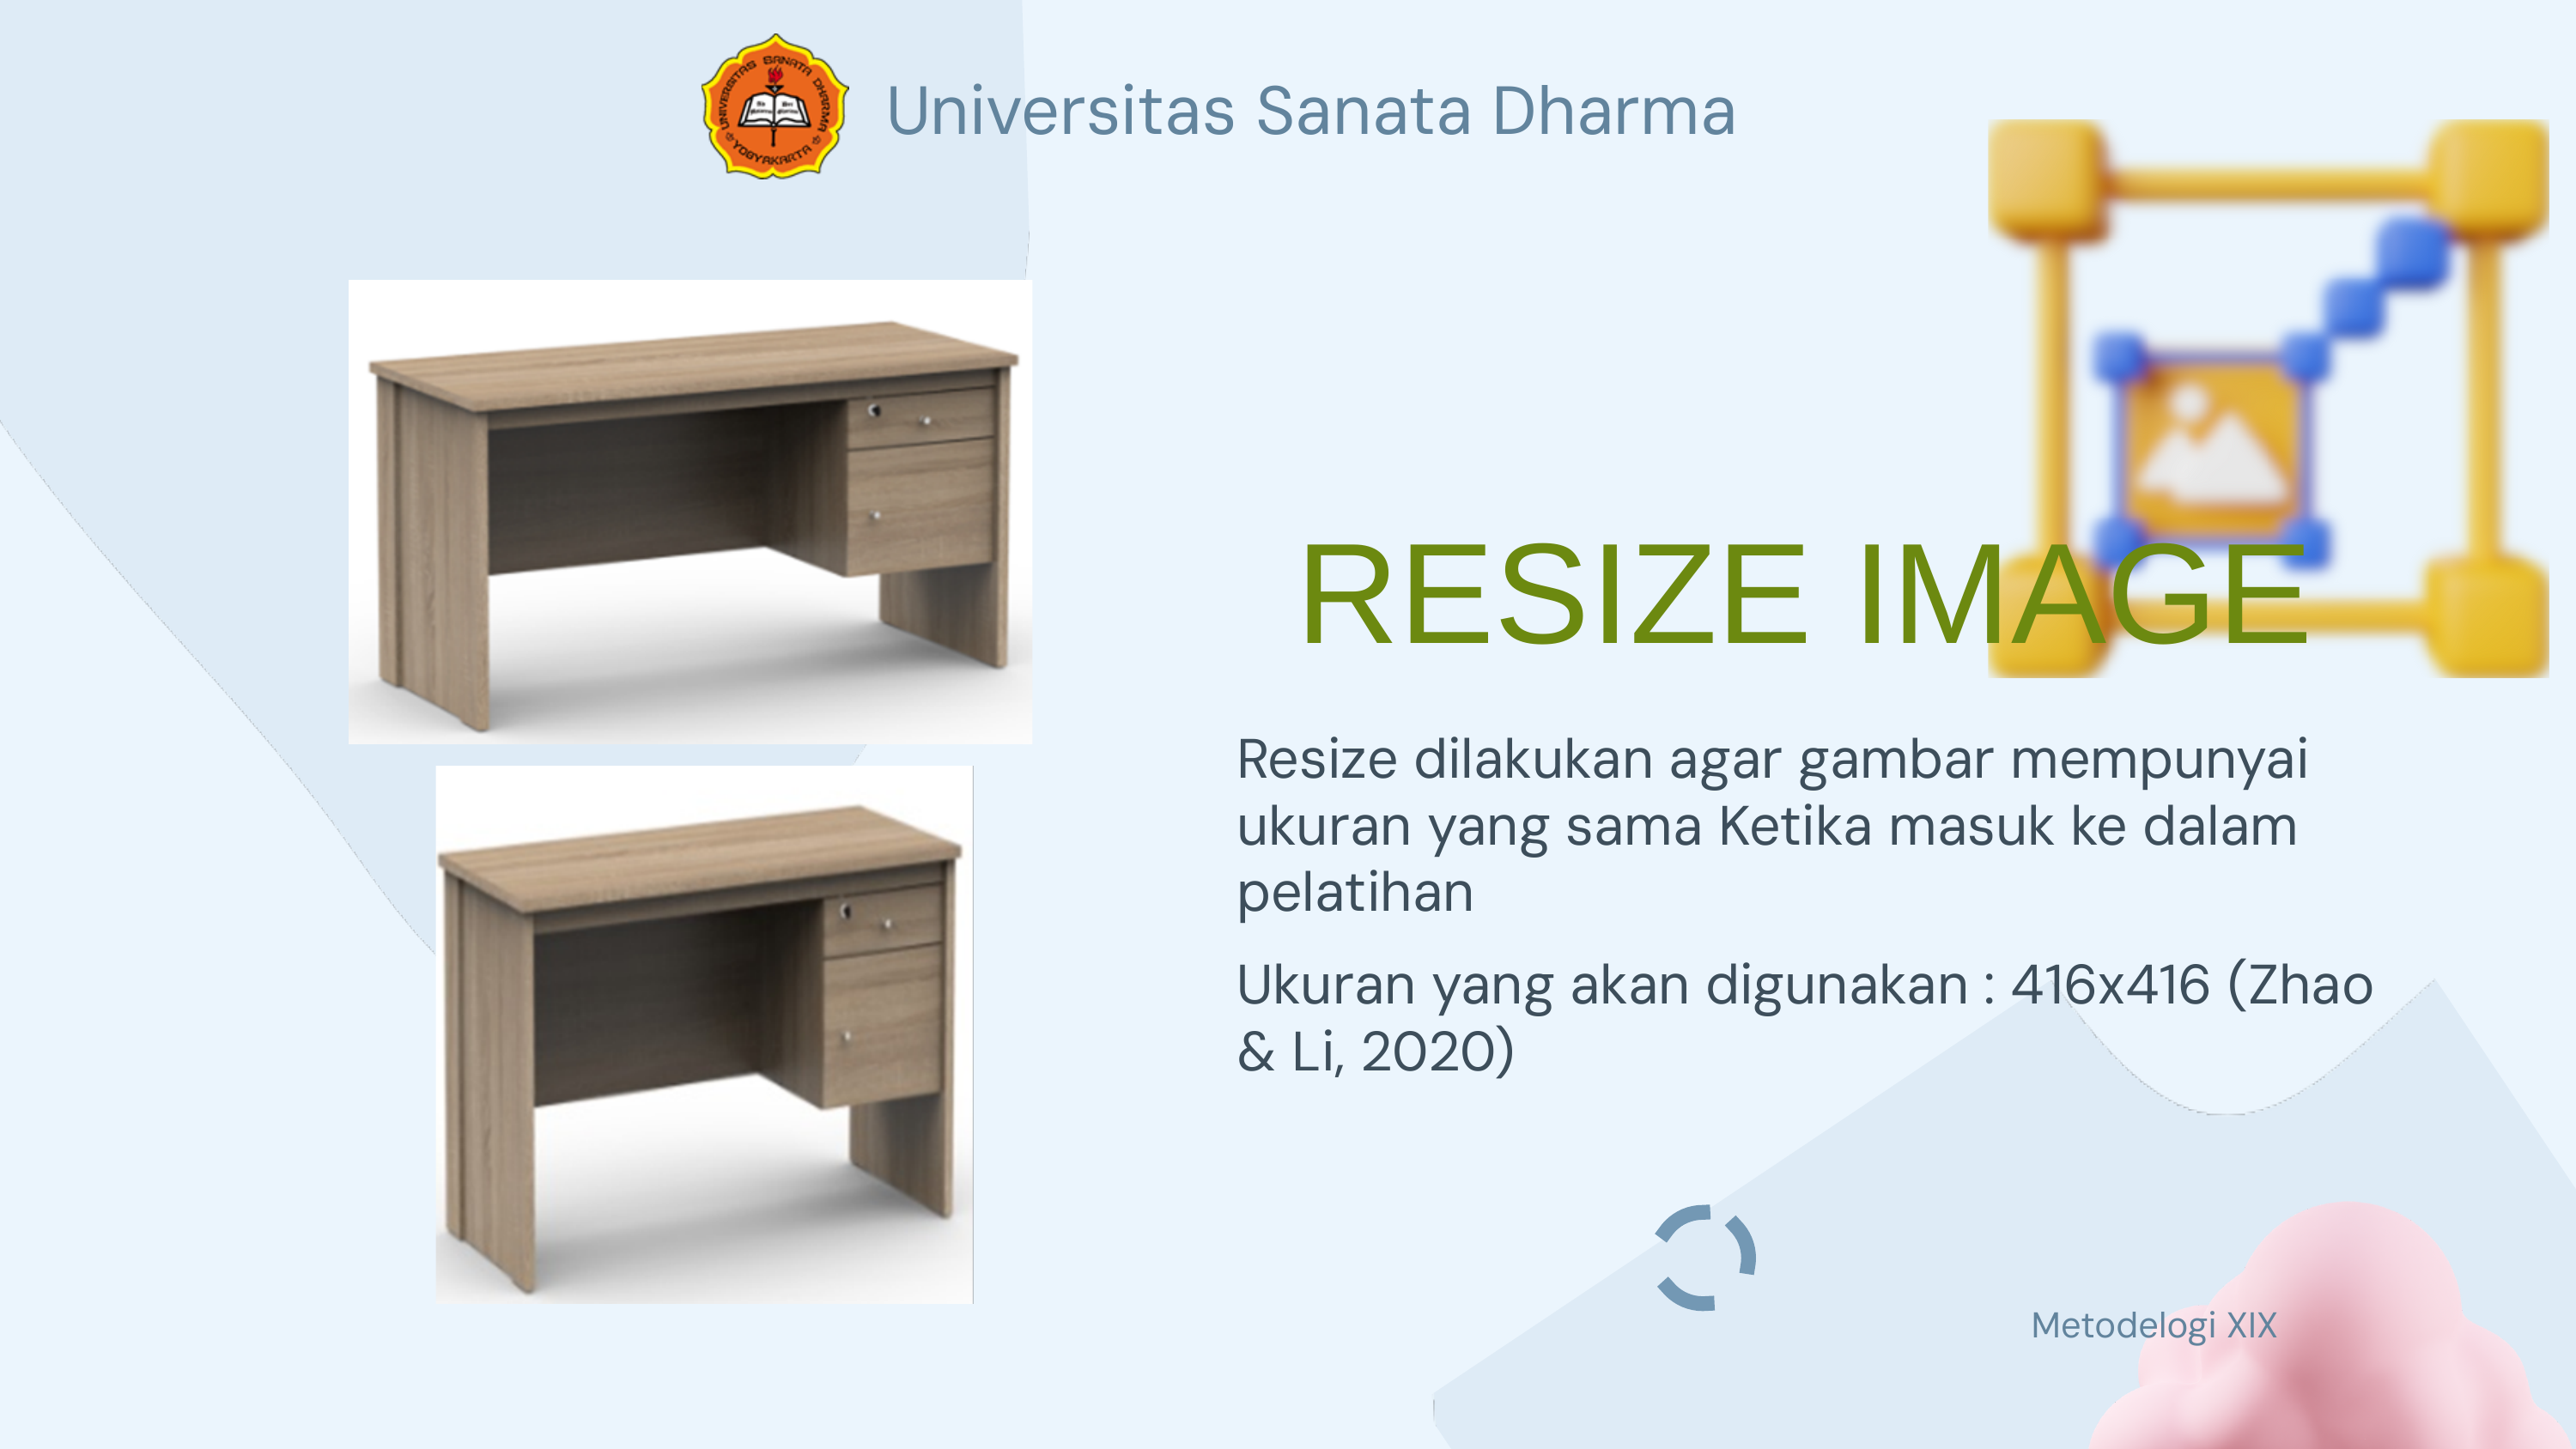

Universitas Sanata Dharma

RESIZE IMAGE
Resize dilakukan agar gambar mempunyai ukuran yang sama Ketika masuk ke dalam pelatihan

Ukuran yang akan digunakan : 416x416 (Zhao & Li, 2020)

Metodelogi XIX